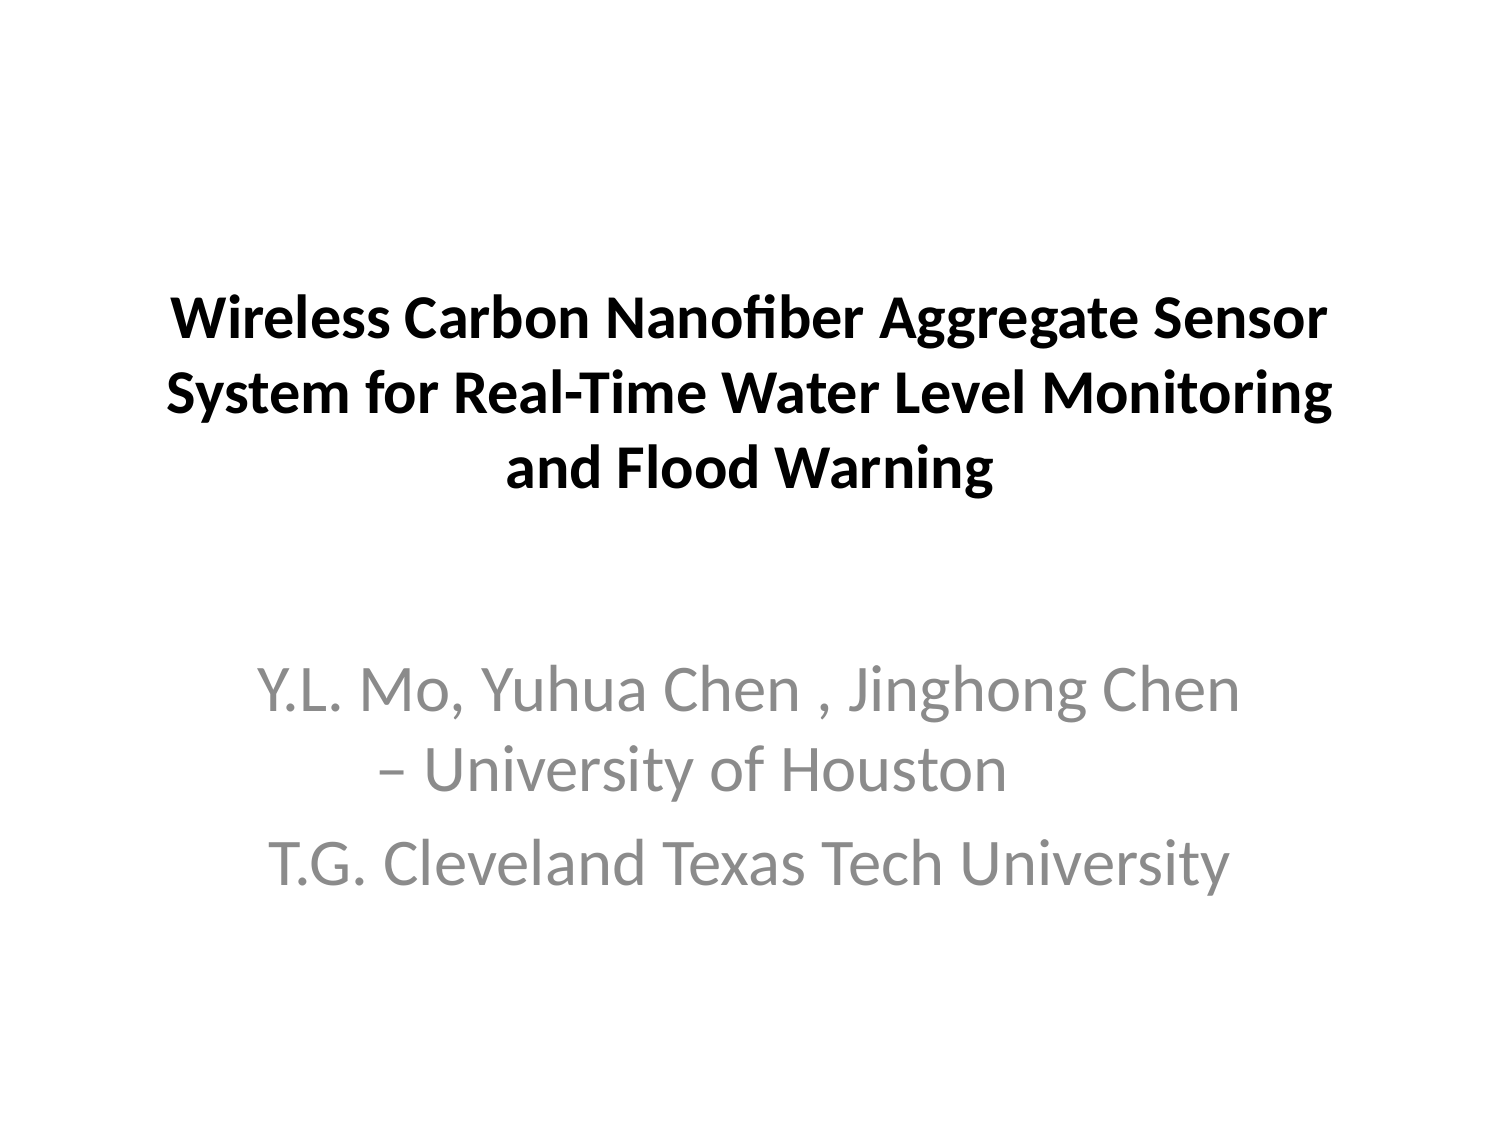

# Wireless Carbon Nanofiber Aggregate Sensor System for Real-Time Water Level Monitoring and Flood Warning
Y.L. Mo, Yuhua Chen , Jinghong Chen – University of Houston
T.G. Cleveland Texas Tech University